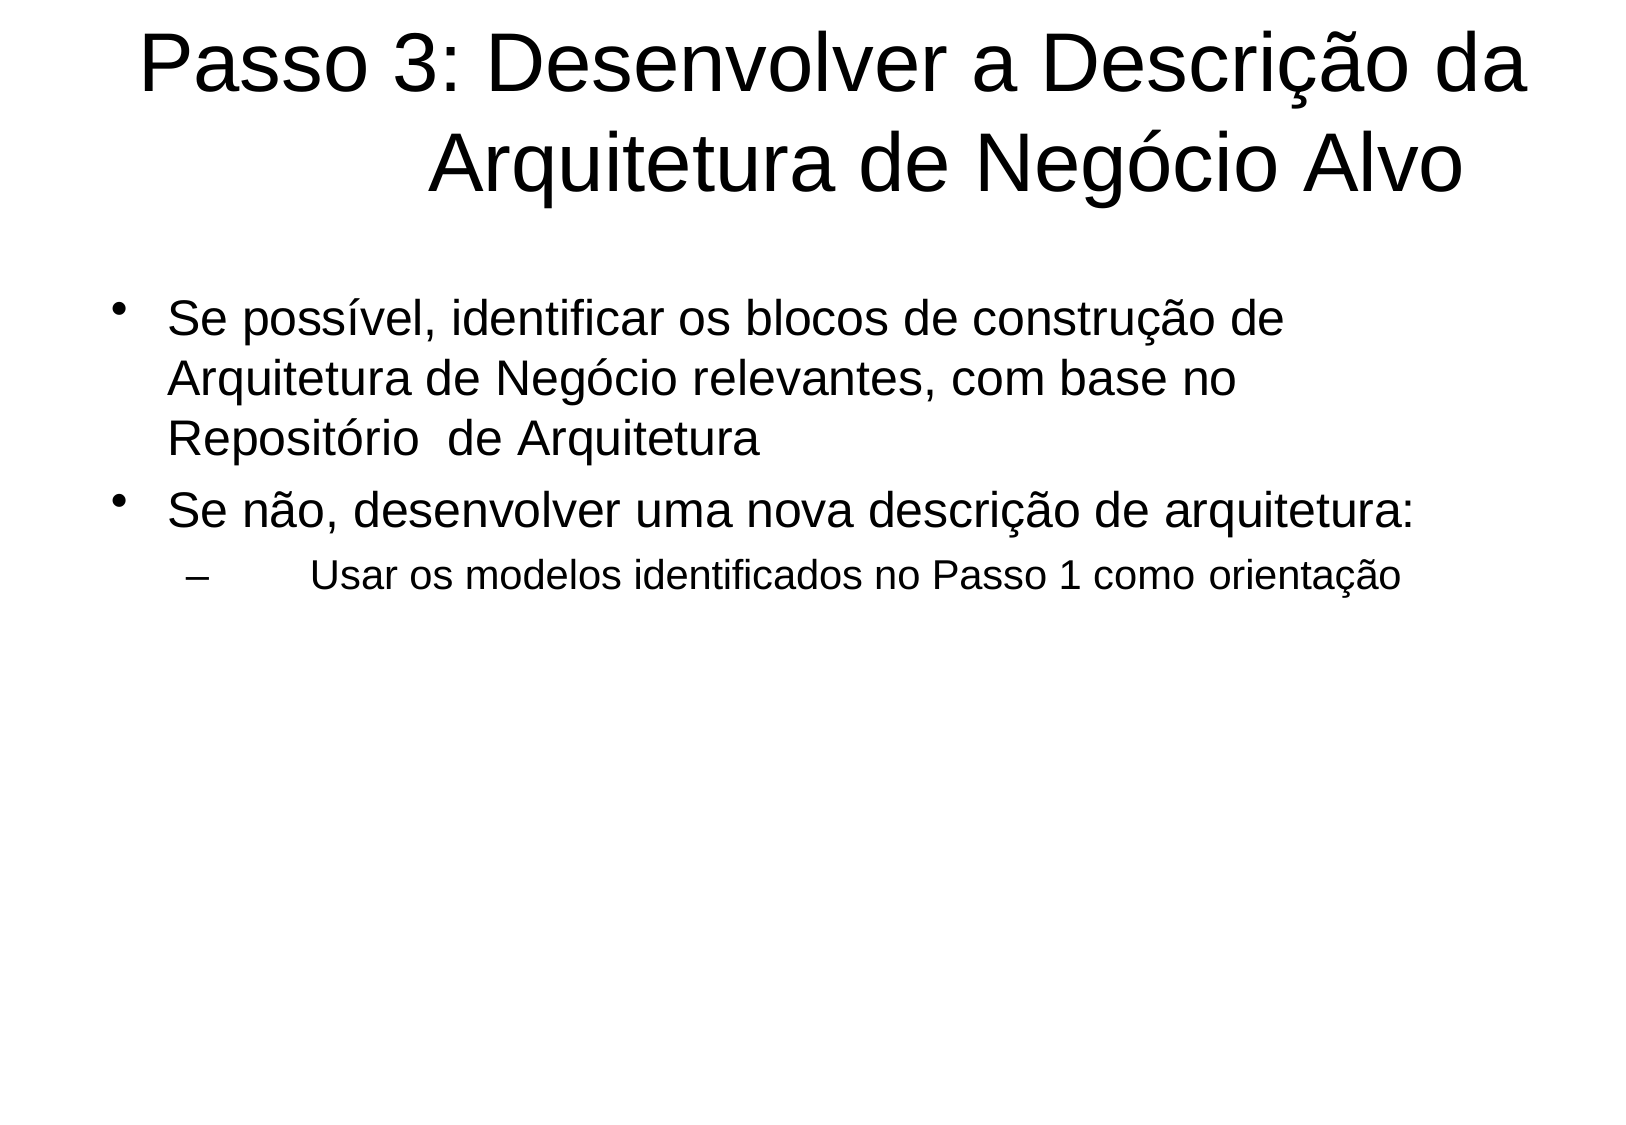

# Passo 3: Desenvolver a Descrição da  Arquitetura de Negócio Alvo
Se possível, identificar os blocos de construção de  Arquitetura de Negócio relevantes, com base no	Repositório  de Arquitetura
Se não, desenvolver uma nova descrição de arquitetura:
–	Usar os modelos identificados no Passo 1 como orientação